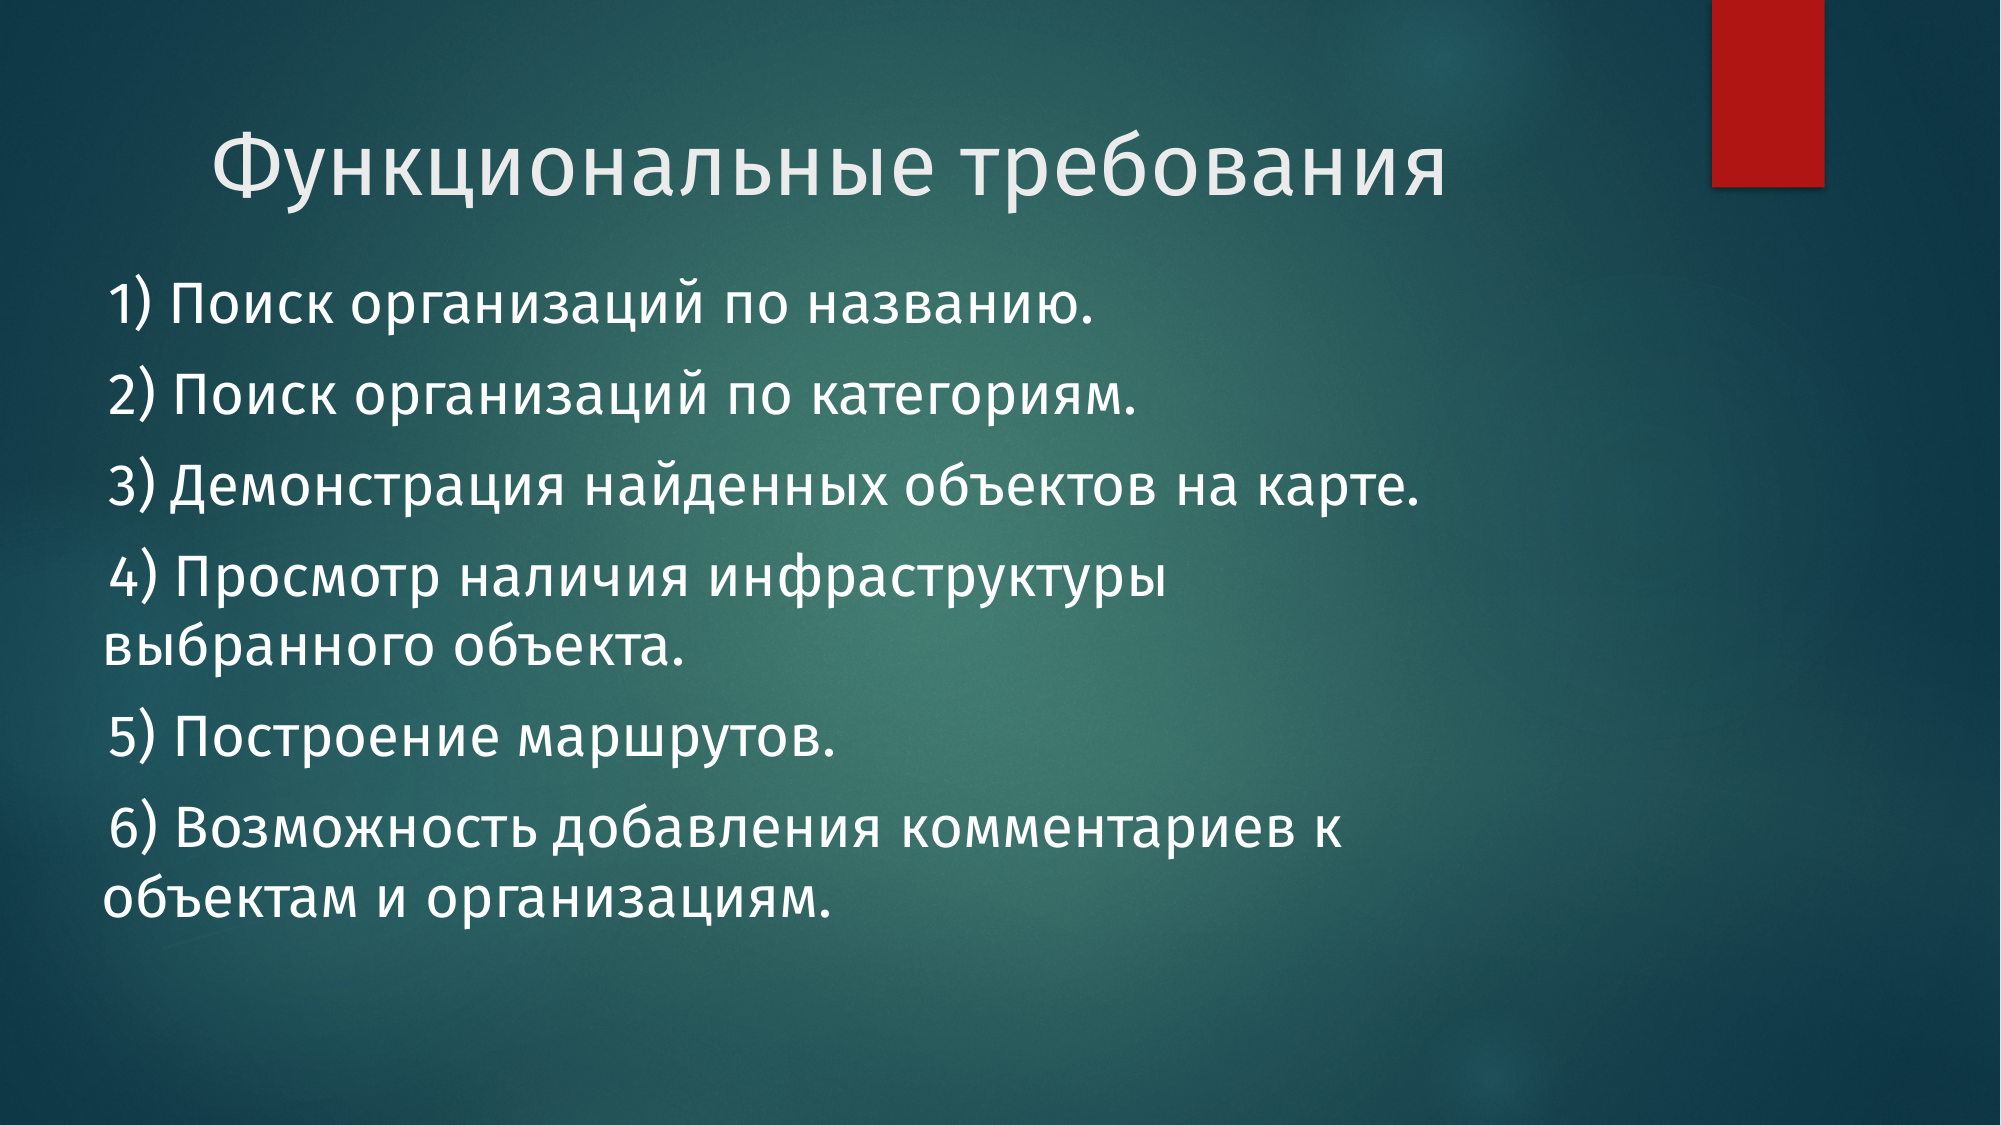

# Функциональные требования
1) Поиск организаций по названию.
2) Поиск организаций по категориям.
3) Демонстрация найденных объектов на карте.
4) Просмотр наличия инфраструктуры выбранного объекта.
5) Построение маршрутов.
6) Возможность добавления комментариев к объектам и организациям.